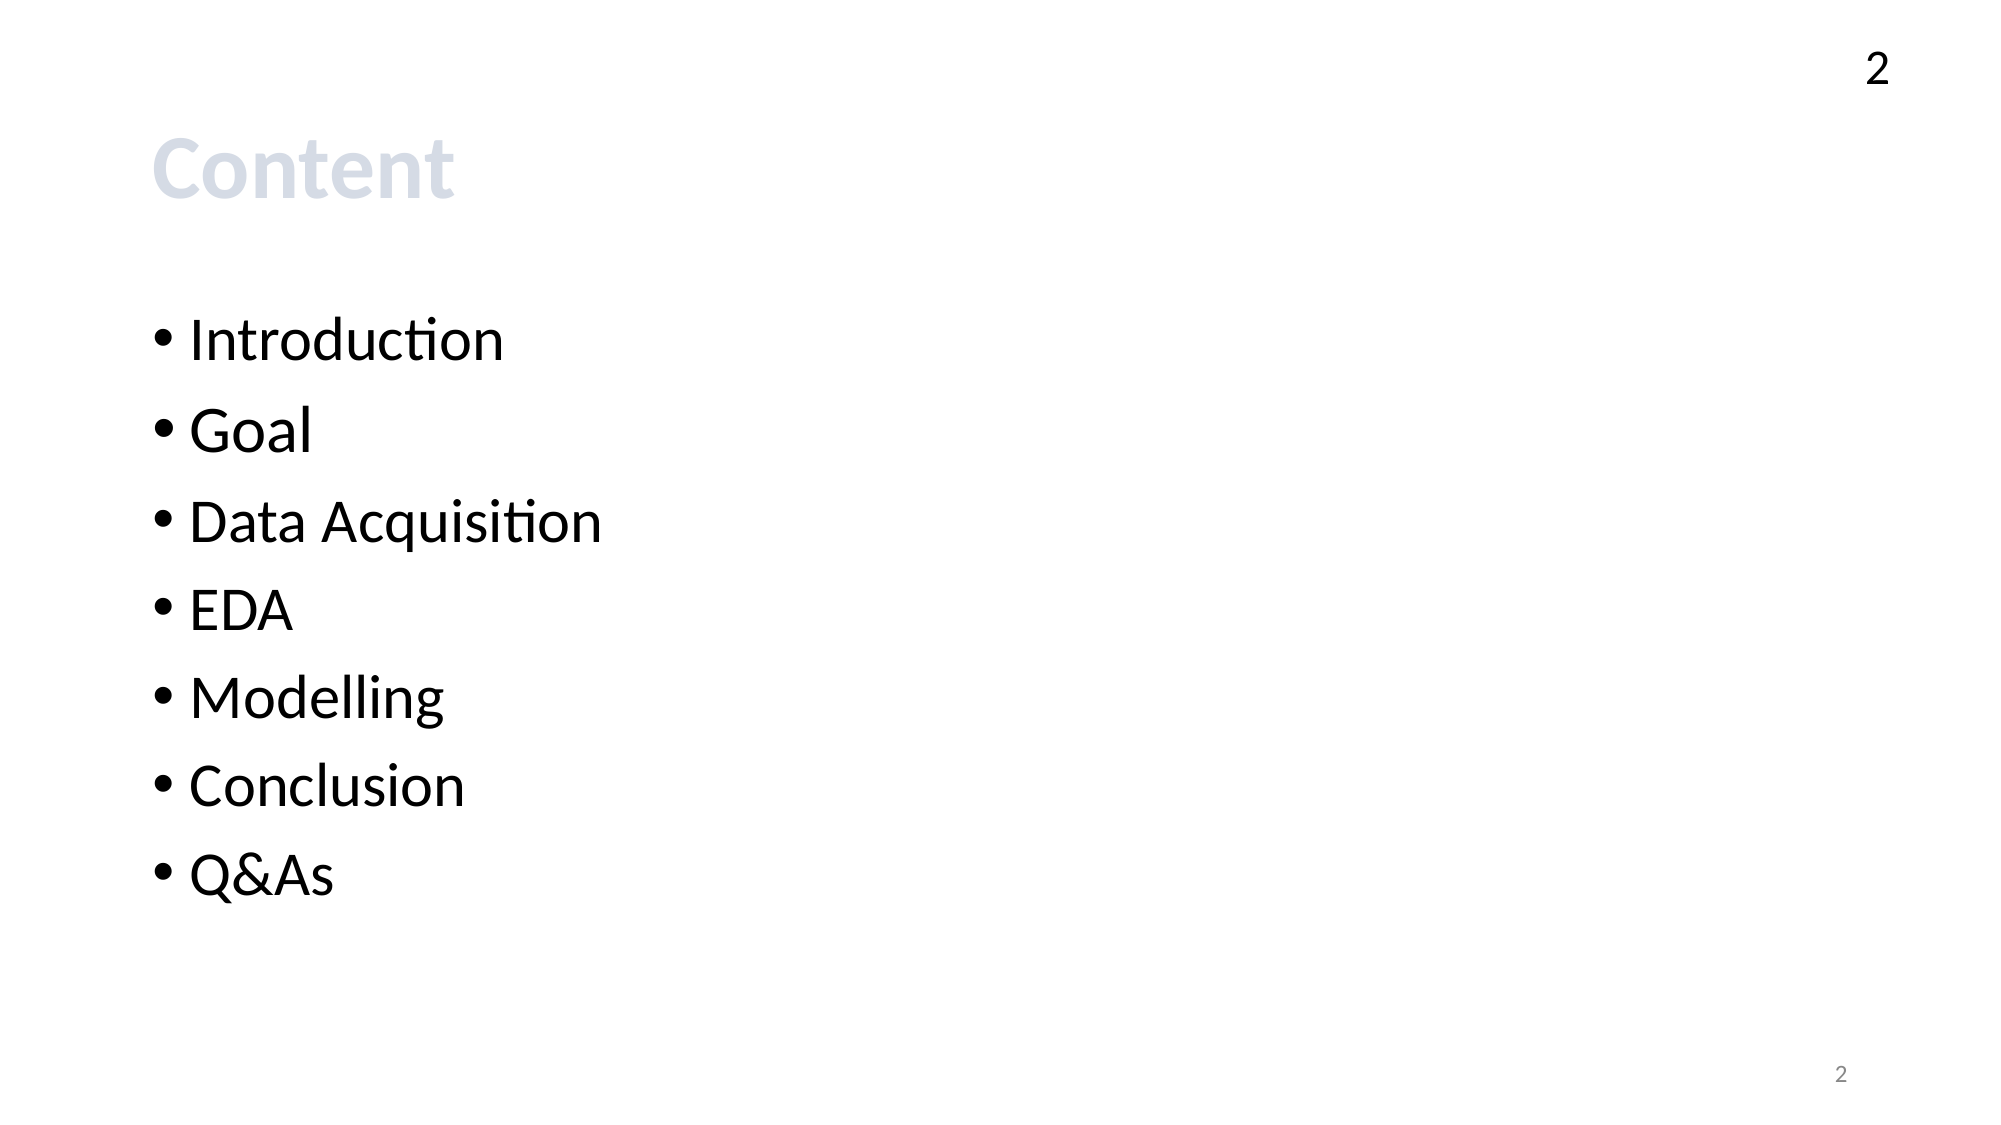

# Content
Introduction
Goal
Data Acquisition
EDA
Modelling
Conclusion
Q&As

2